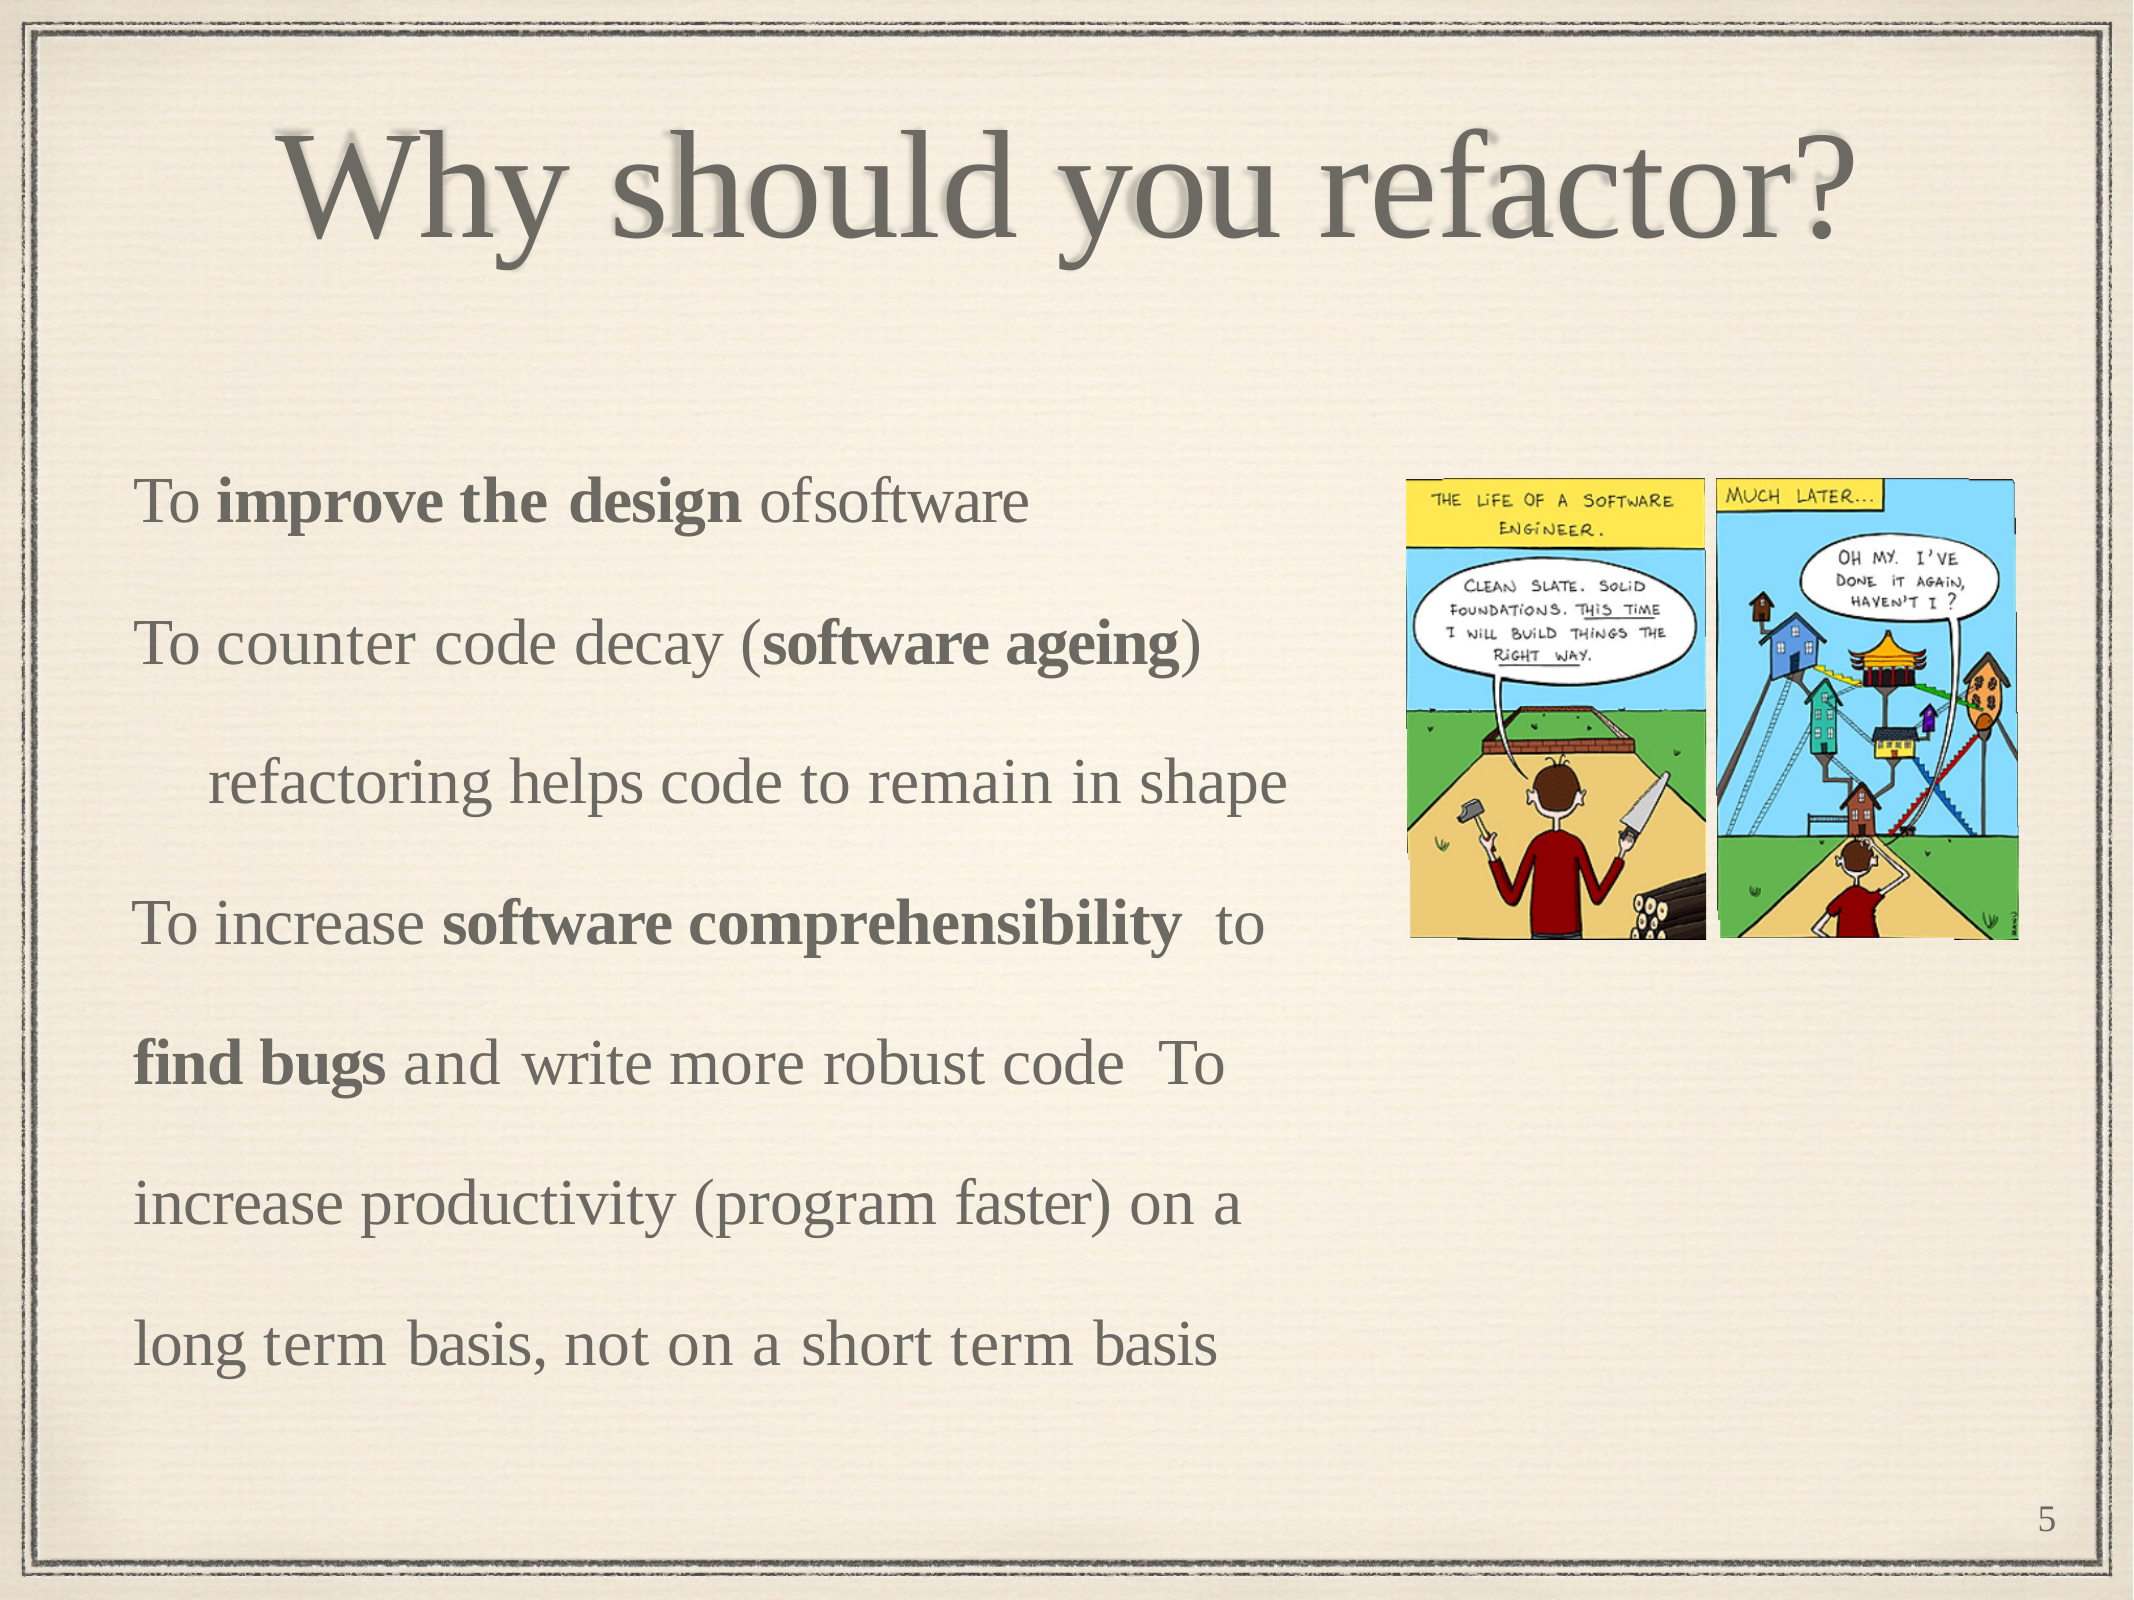

# Why	should	you	refactor?

To improve the design of	software
To counter code decay (software ageing)  refactoring helps code to remain in shape
To increase software comprehensibility  to find bugs and write more robust code  To increase productivity (program faster) on a long term basis, not on a short term basis

5